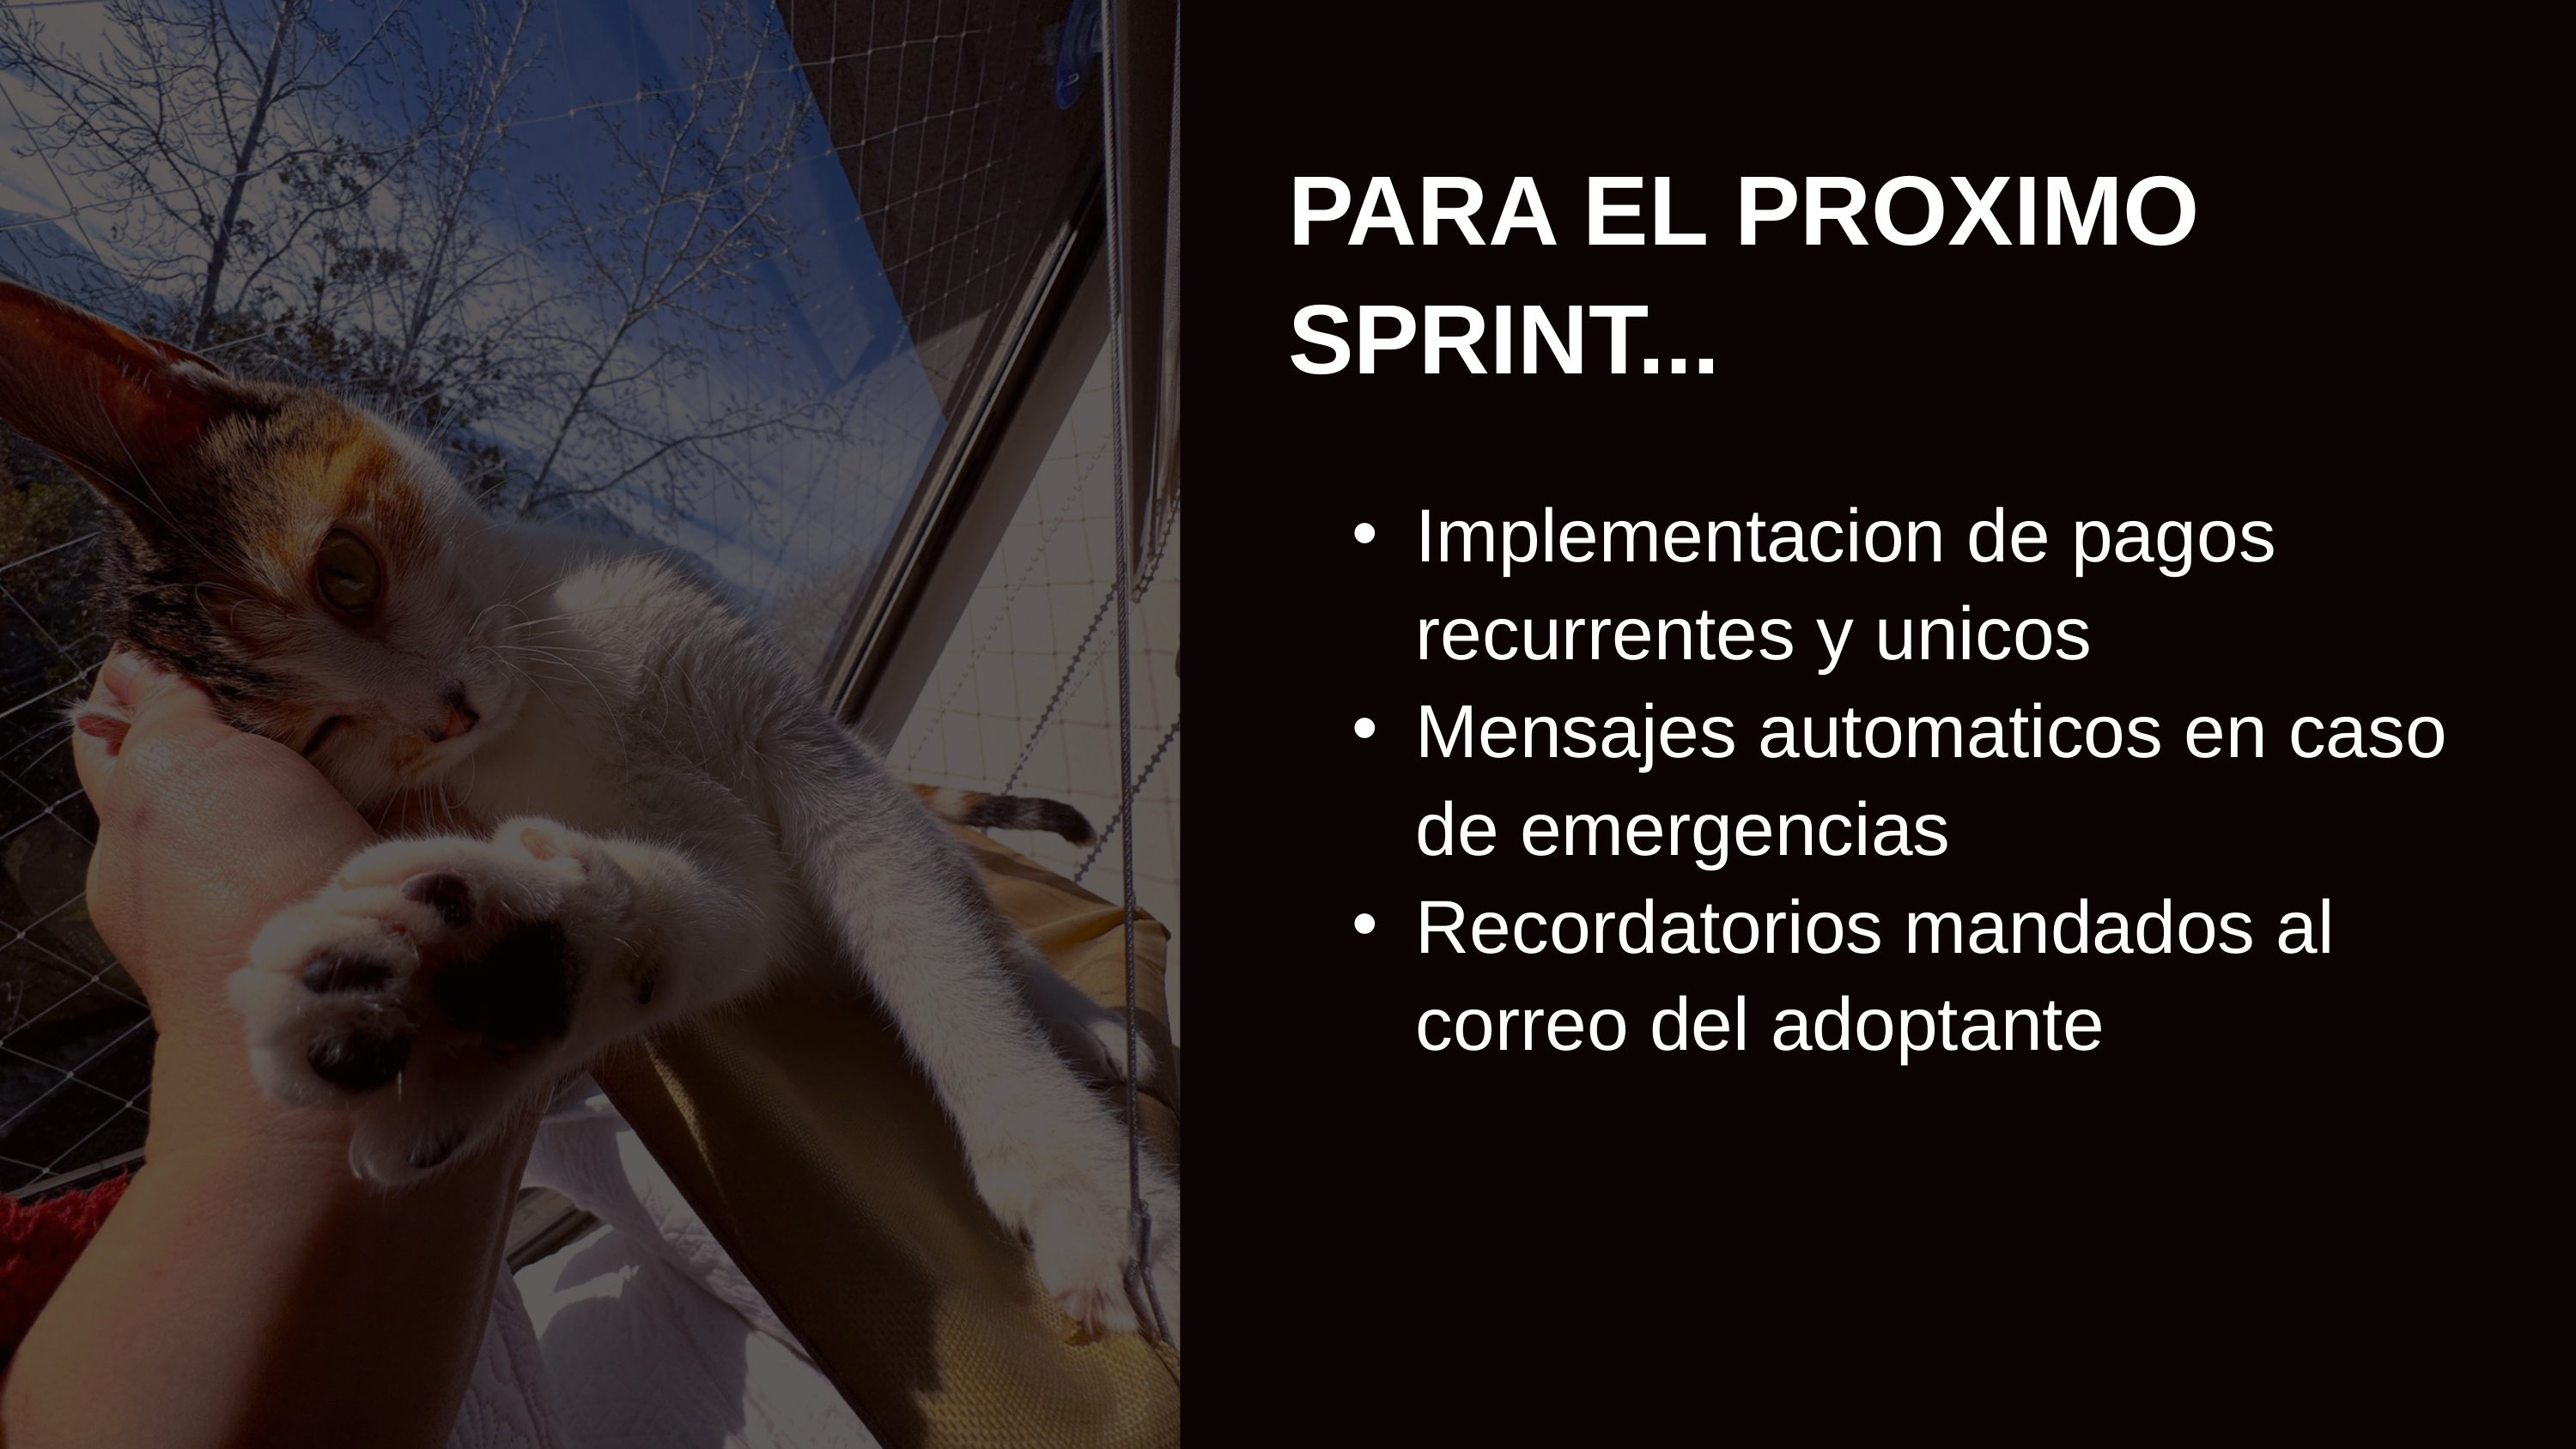

PARA EL PROXIMO SPRINT...
Implementacion de pagos recurrentes y unicos
Mensajes automaticos en caso de emergencias
Recordatorios mandados al correo del adoptante